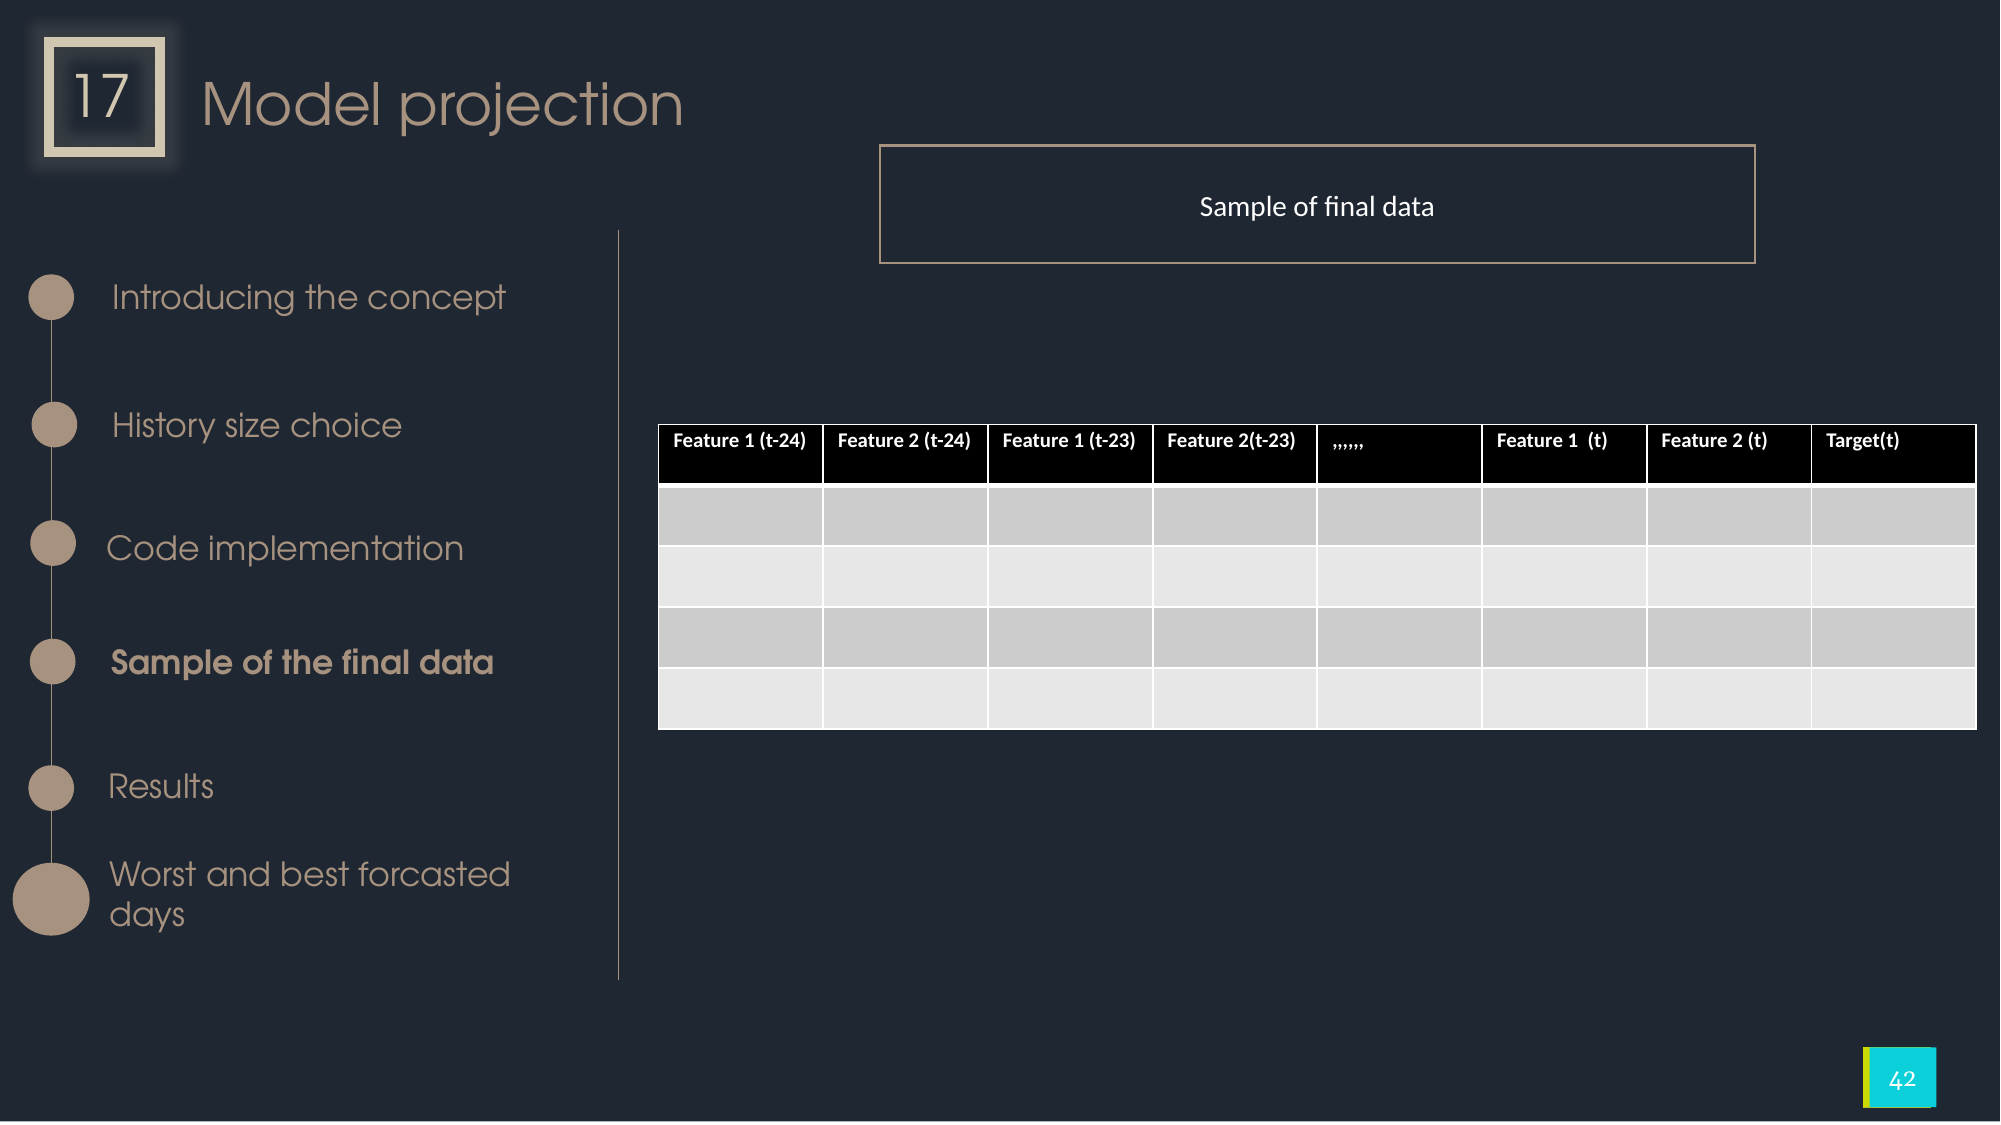

17
Model projection

Sample of final data

Introducing the concept

History size choice

Code implementation
Sample of the final data

Results

Worst and best forcasted days

| Feature 1 (t-24) | Feature 2 (t-24) | Feature 1 (t-23) | Feature 2(t-23) | ,,,,,, | Feature 1 (t) | Feature 2 (t) | Target(t) |
| --- | --- | --- | --- | --- | --- | --- | --- |
|  |  |  |  |  |  |  |  |
|  |  |  |  |  |  |  |  |
|  |  |  |  |  |  |  |  |
|  |  |  |  |  |  |  |  |
42